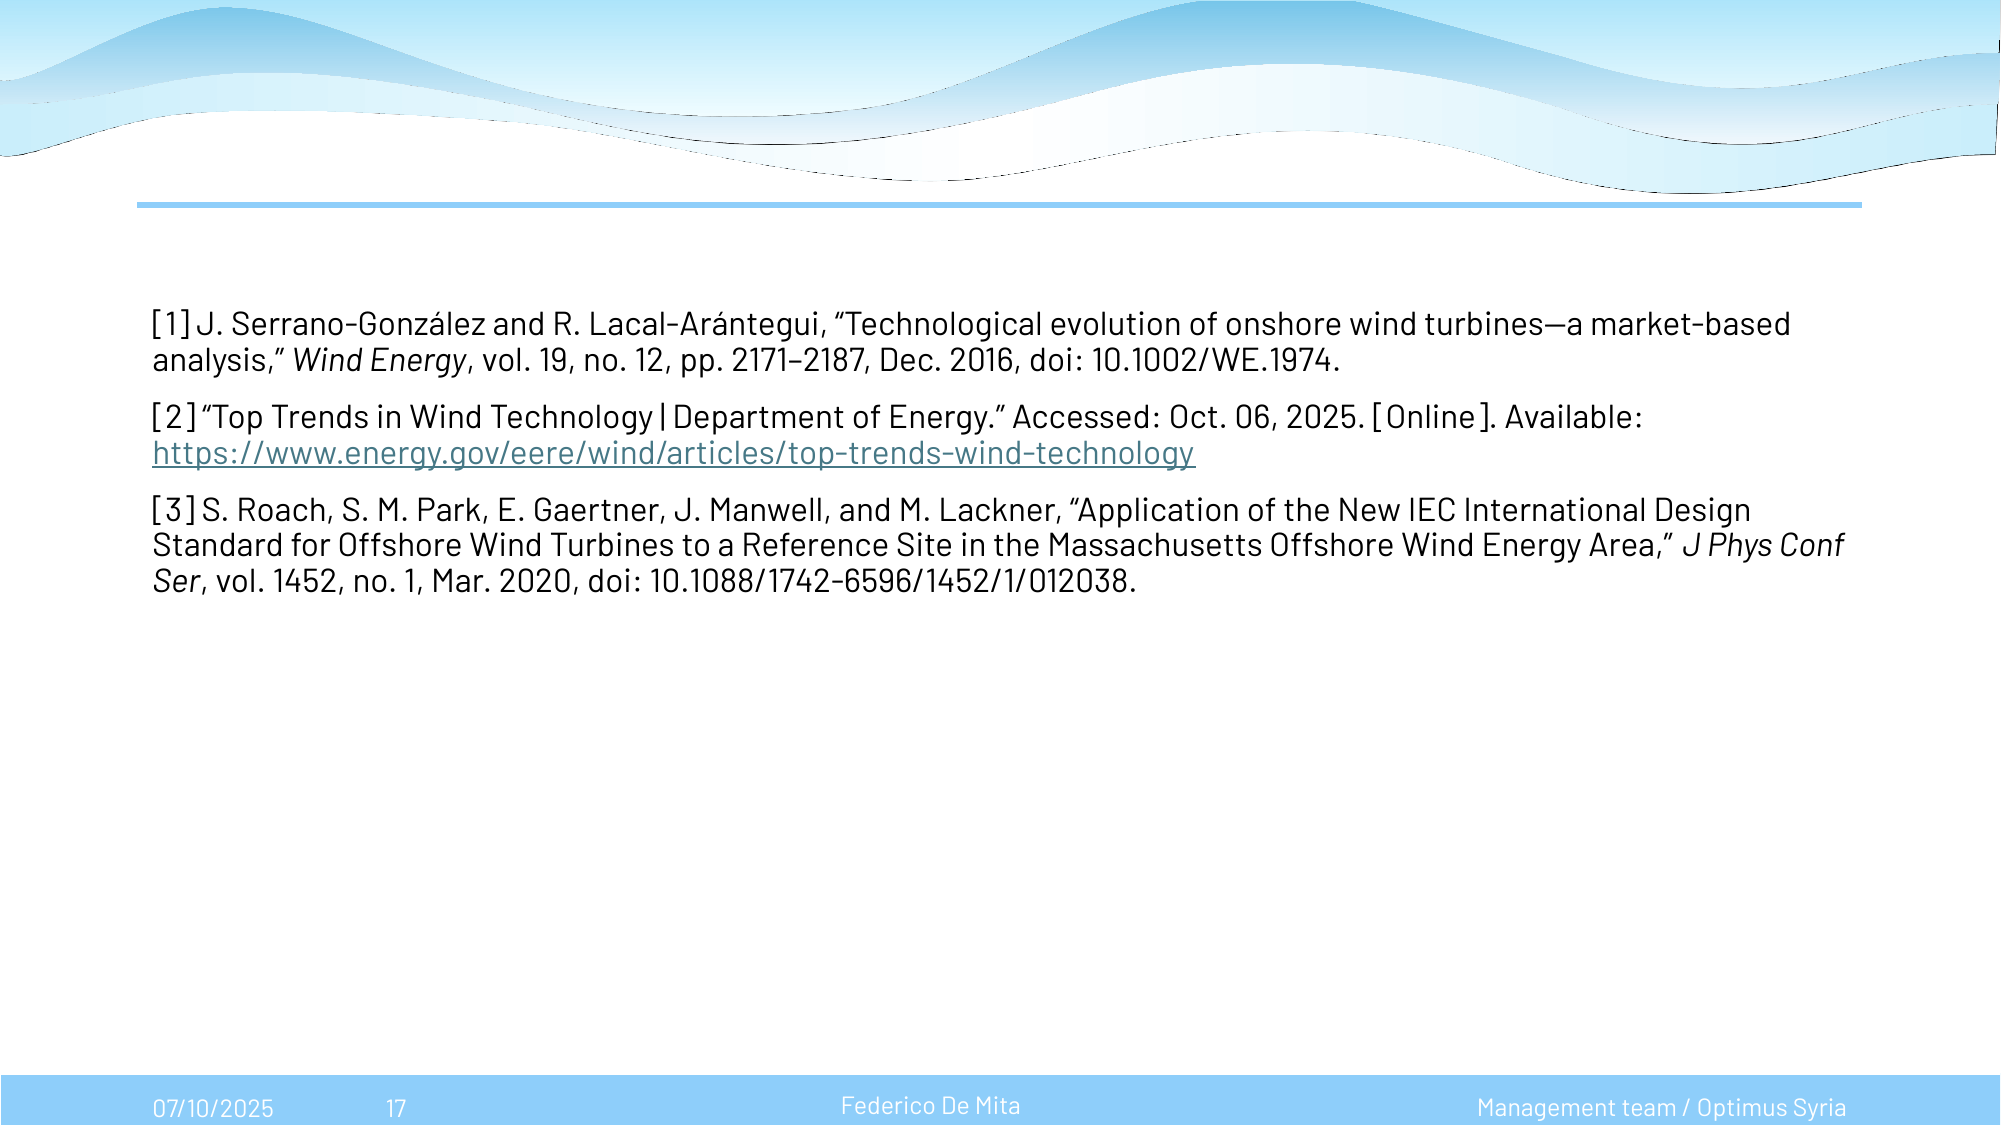

#
[1] J. Serrano-González and R. Lacal-Arántegui, “Technological evolution of onshore wind turbines—a market-based analysis,” Wind Energy, vol. 19, no. 12, pp. 2171–2187, Dec. 2016, doi: 10.1002/WE.1974.
[2] “Top Trends in Wind Technology | Department of Energy.” Accessed: Oct. 06, 2025. [Online]. Available: https://www.energy.gov/eere/wind/articles/top-trends-wind-technology
[3] S. Roach, S. M. Park, E. Gaertner, J. Manwell, and M. Lackner, “Application of the New IEC International Design Standard for Offshore Wind Turbines to a Reference Site in the Massachusetts Offshore Wind Energy Area,” J Phys Conf Ser, vol. 1452, no. 1, Mar. 2020, doi: 10.1088/1742-6596/1452/1/012038.

Management team / Optimus Syria
Federico De Mita
07/10/2025
17